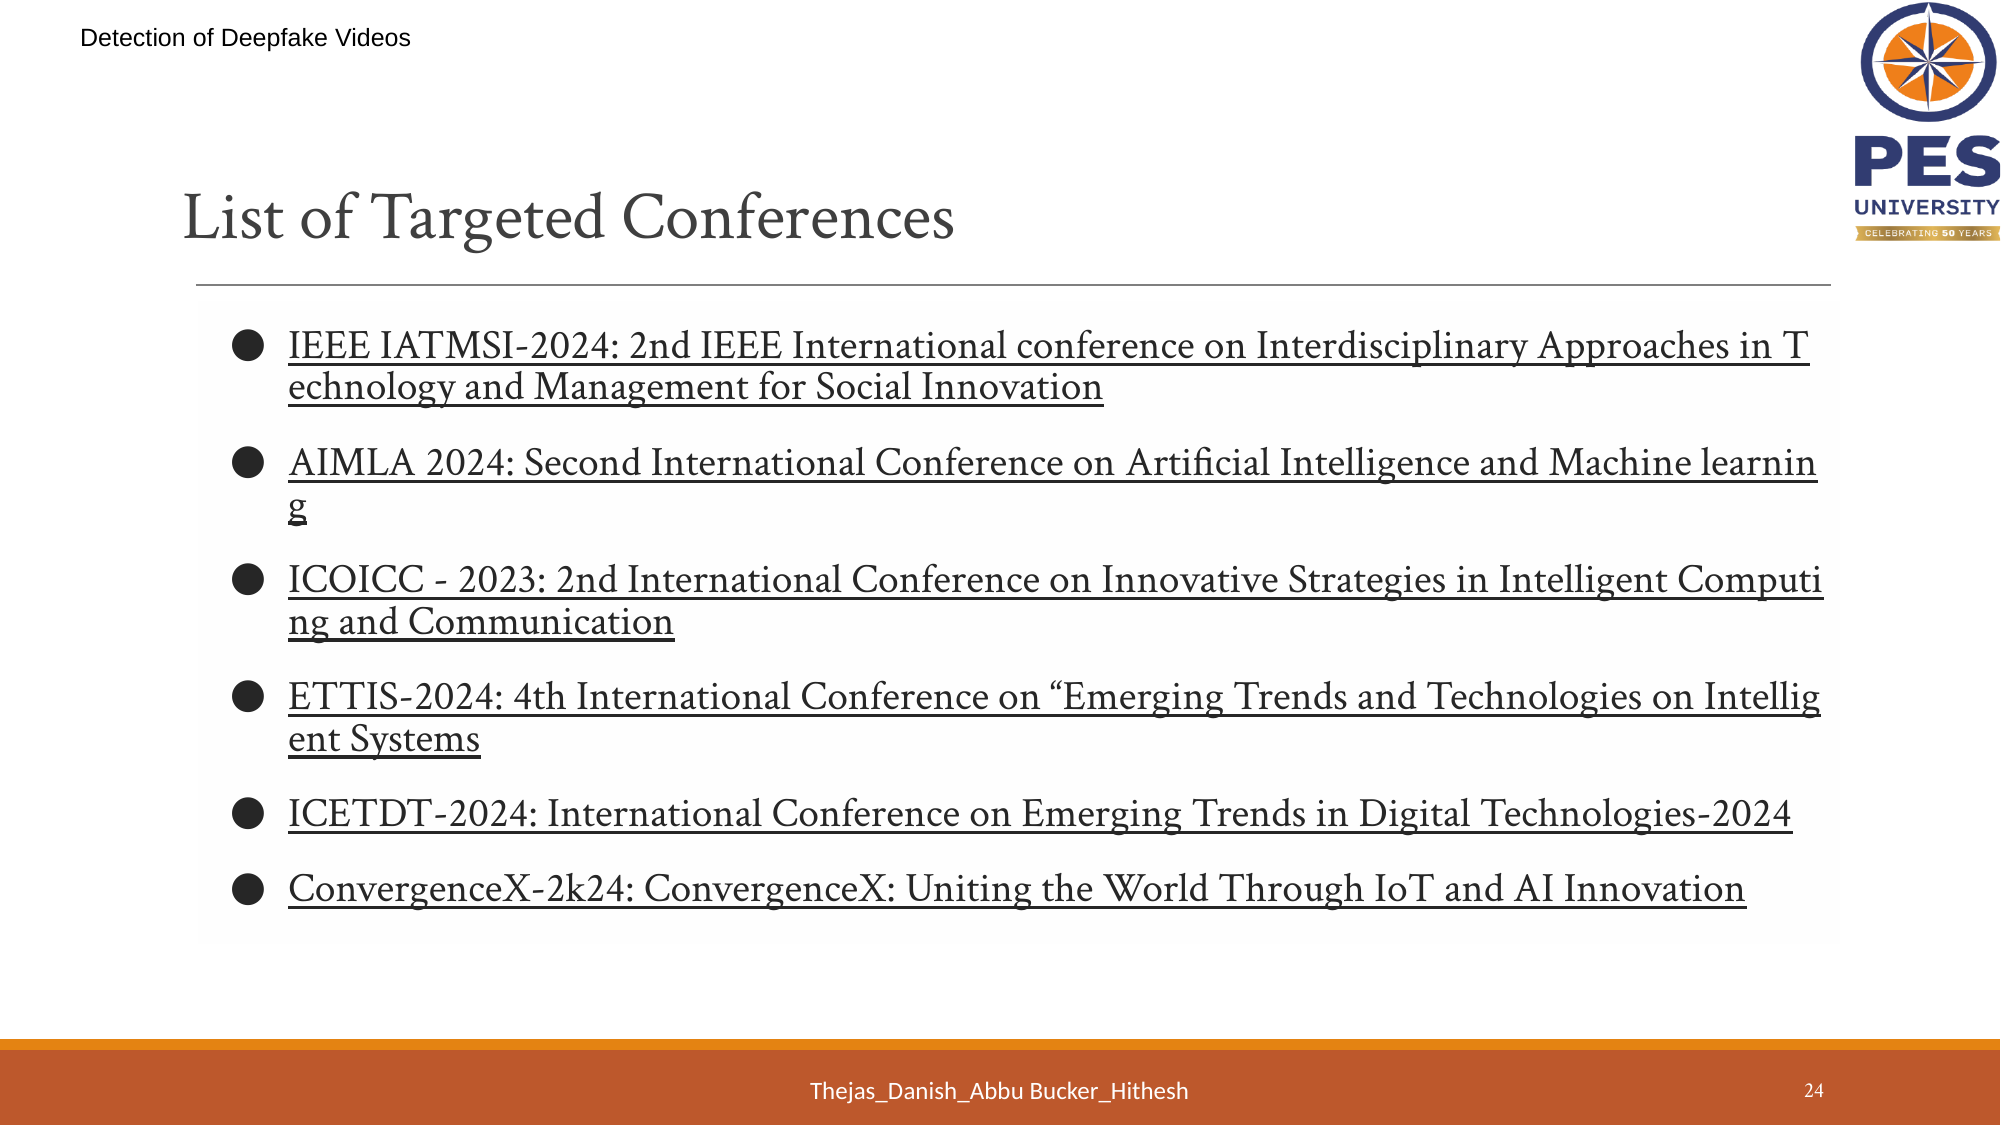

Detection of Deepfake Videos

# List of Targeted Conferences
IEEE IATMSI-2024: 2nd IEEE International conference on Interdisciplinary Approaches in Technology and Management for Social Innovation
AIMLA 2024: Second International Conference on Artificial Intelligence and Machine learning
ICOICC - 2023: 2nd International Conference on Innovative Strategies in Intelligent Computing and Communication
ETTIS-2024: 4th International Conference on “Emerging Trends and Technologies on Intelligent Systems
ICETDT-2024: International Conference on Emerging Trends in Digital Technologies-2024
ConvergenceX-2k24: ConvergenceX: Uniting the World Through IoT and AI Innovation
Thejas_Danish_Abbu Bucker_Hithesh
24